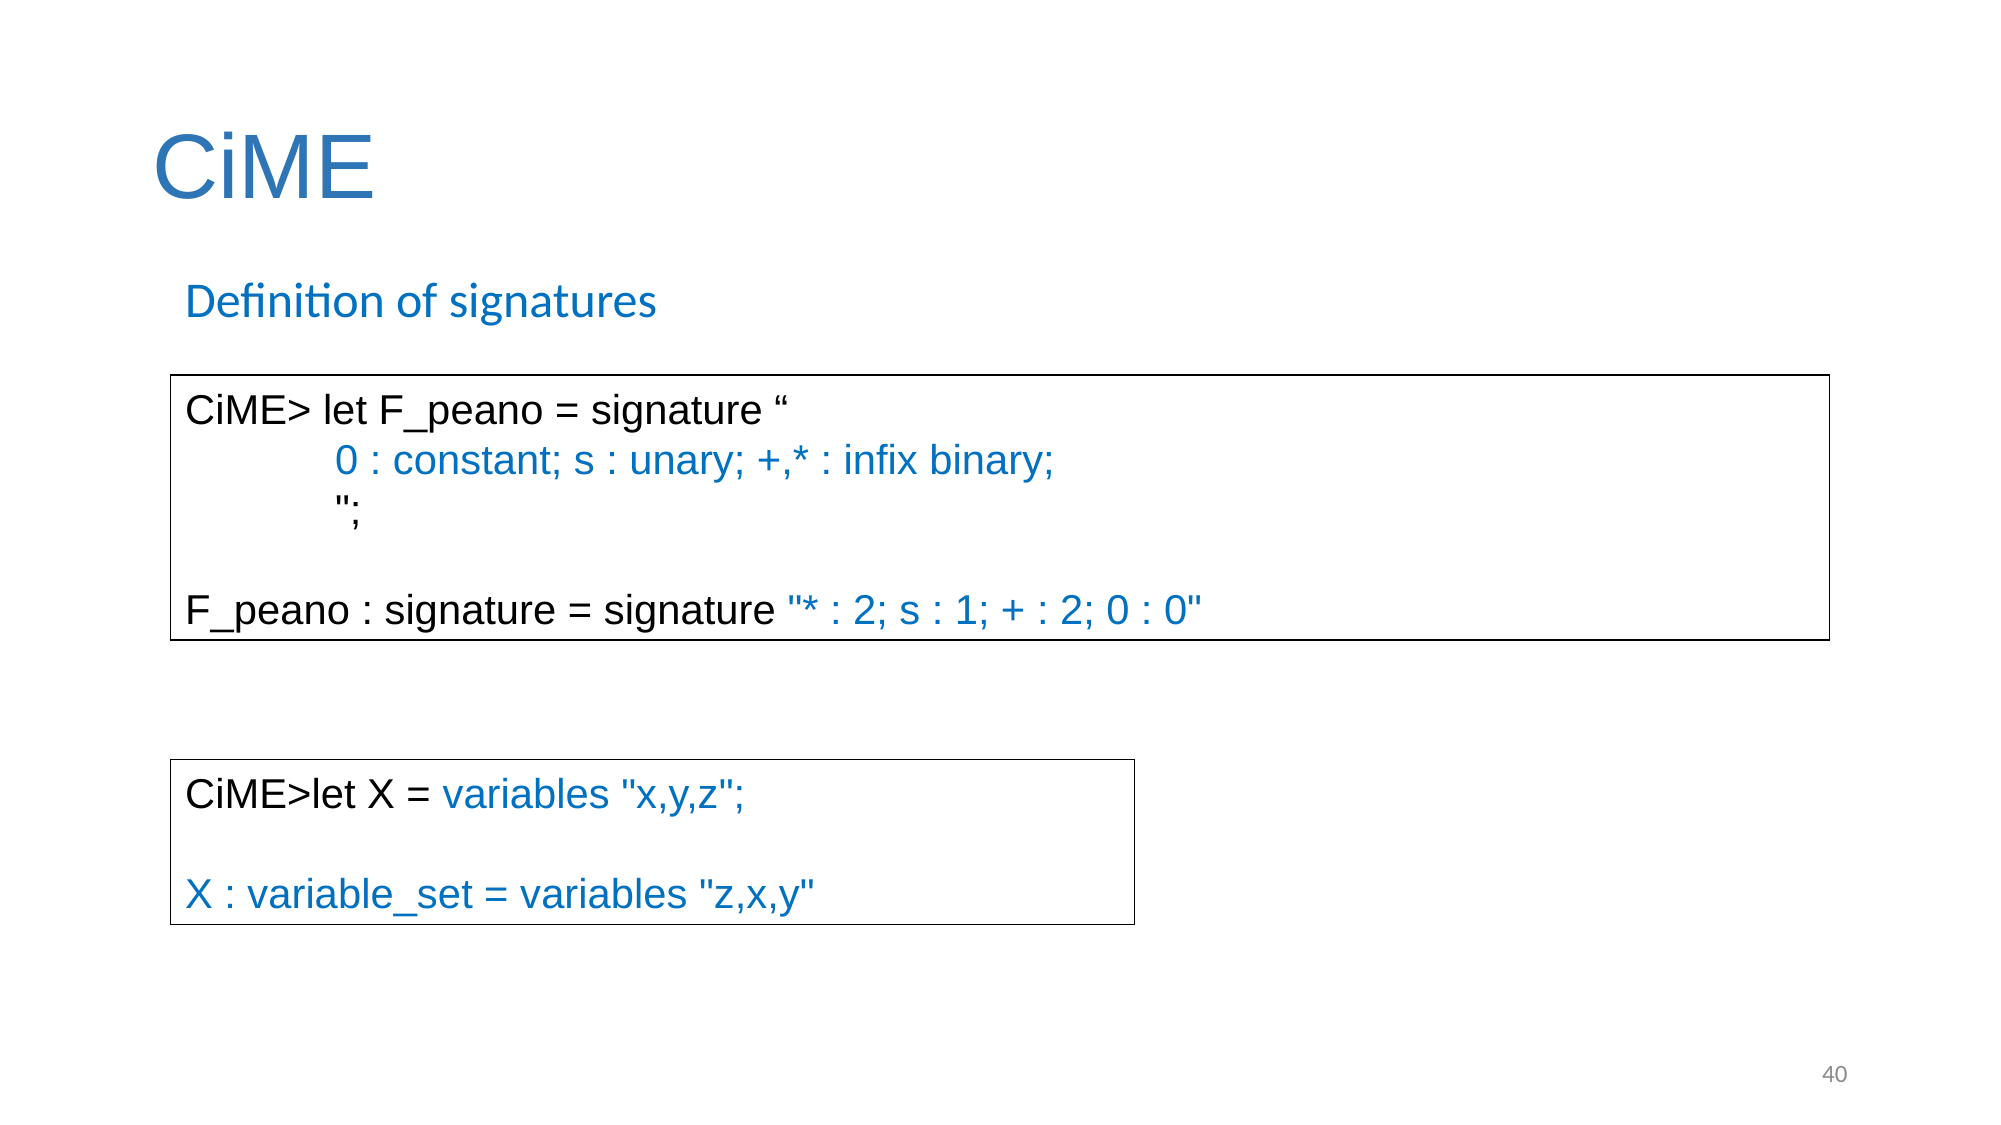

CiME
Definition of signatures
CiME> let F_peano = signature “
	0 : constant; s : unary; +,* : infix binary;
	";

F_peano : signature = signature "* : 2; s : 1; + : 2; 0 : 0"
CiME>let X = variables "x,y,z";

X : variable_set = variables "z,x,y"
40